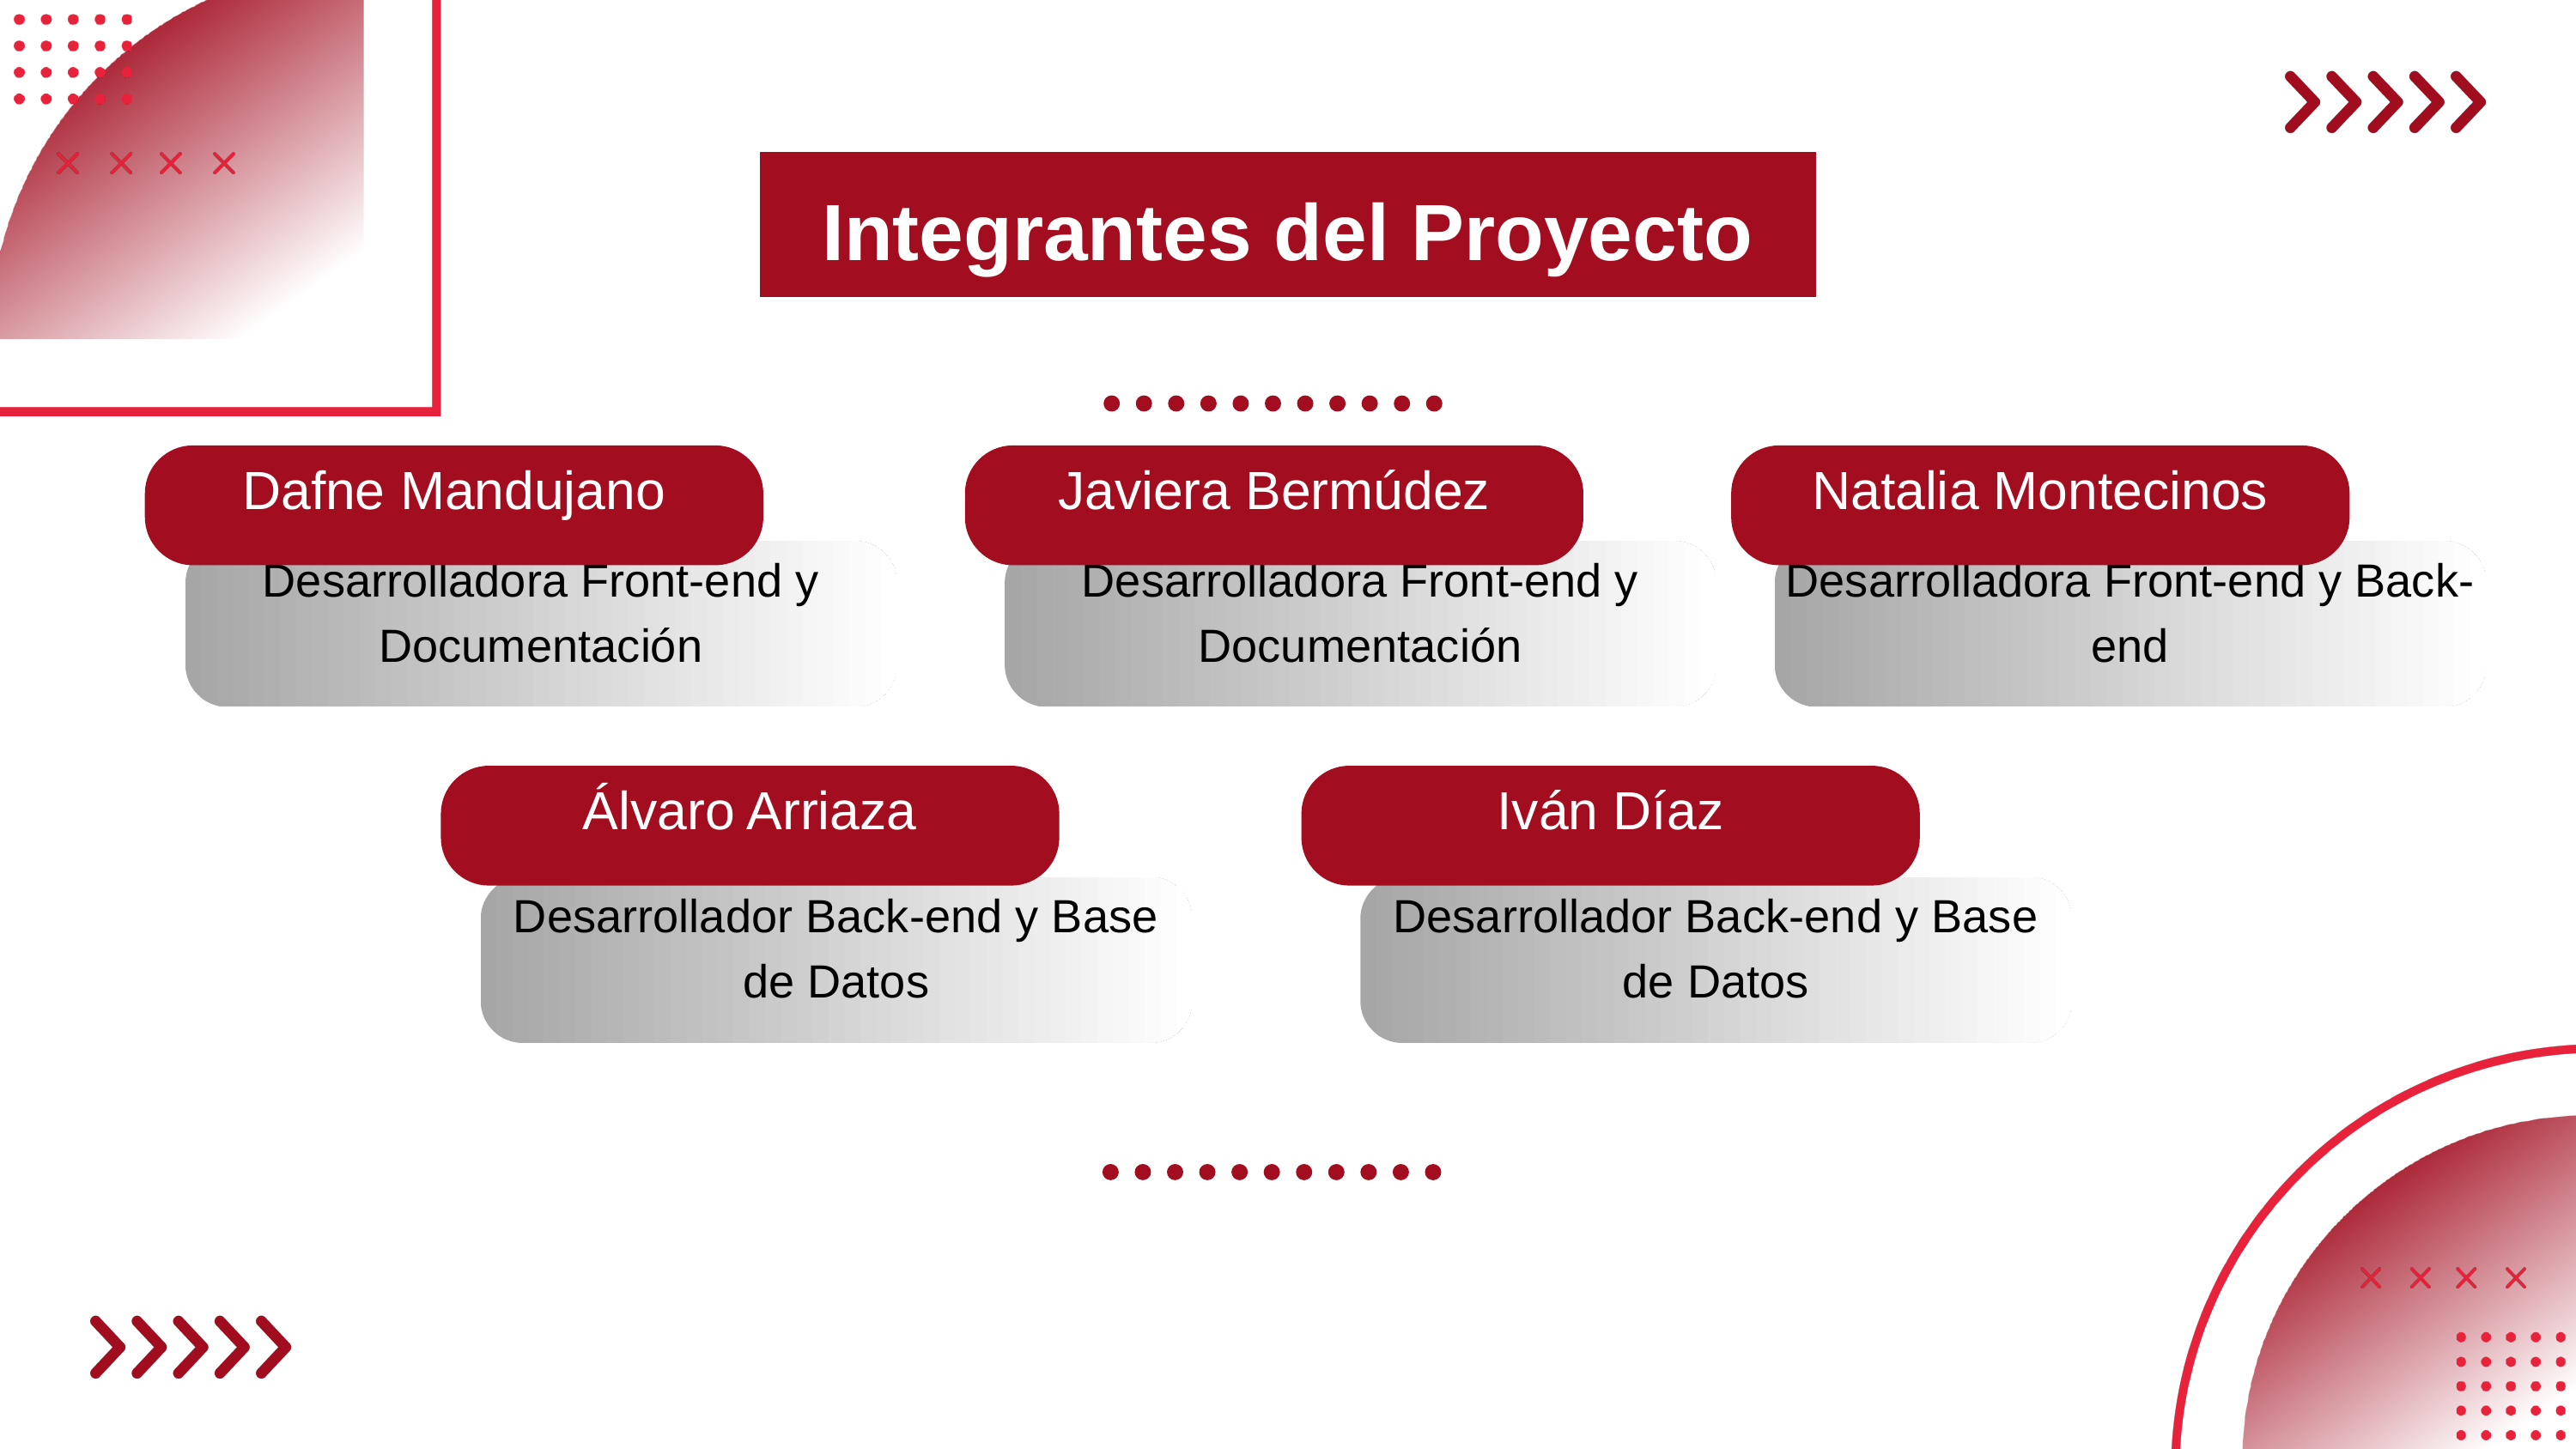

Integrantes del Proyecto

Dafne Mandujano

Javiera Bermúdez

Natalia Montecinos

Desarrolladora Front-end y Documentación

Desarrolladora Front-end y Documentación

Desarrolladora Front-end y Back-end

Álvaro Arriaza

Iván Díaz

Desarrollador Back-end y Base de Datos

Desarrollador Back-end y Base de Datos